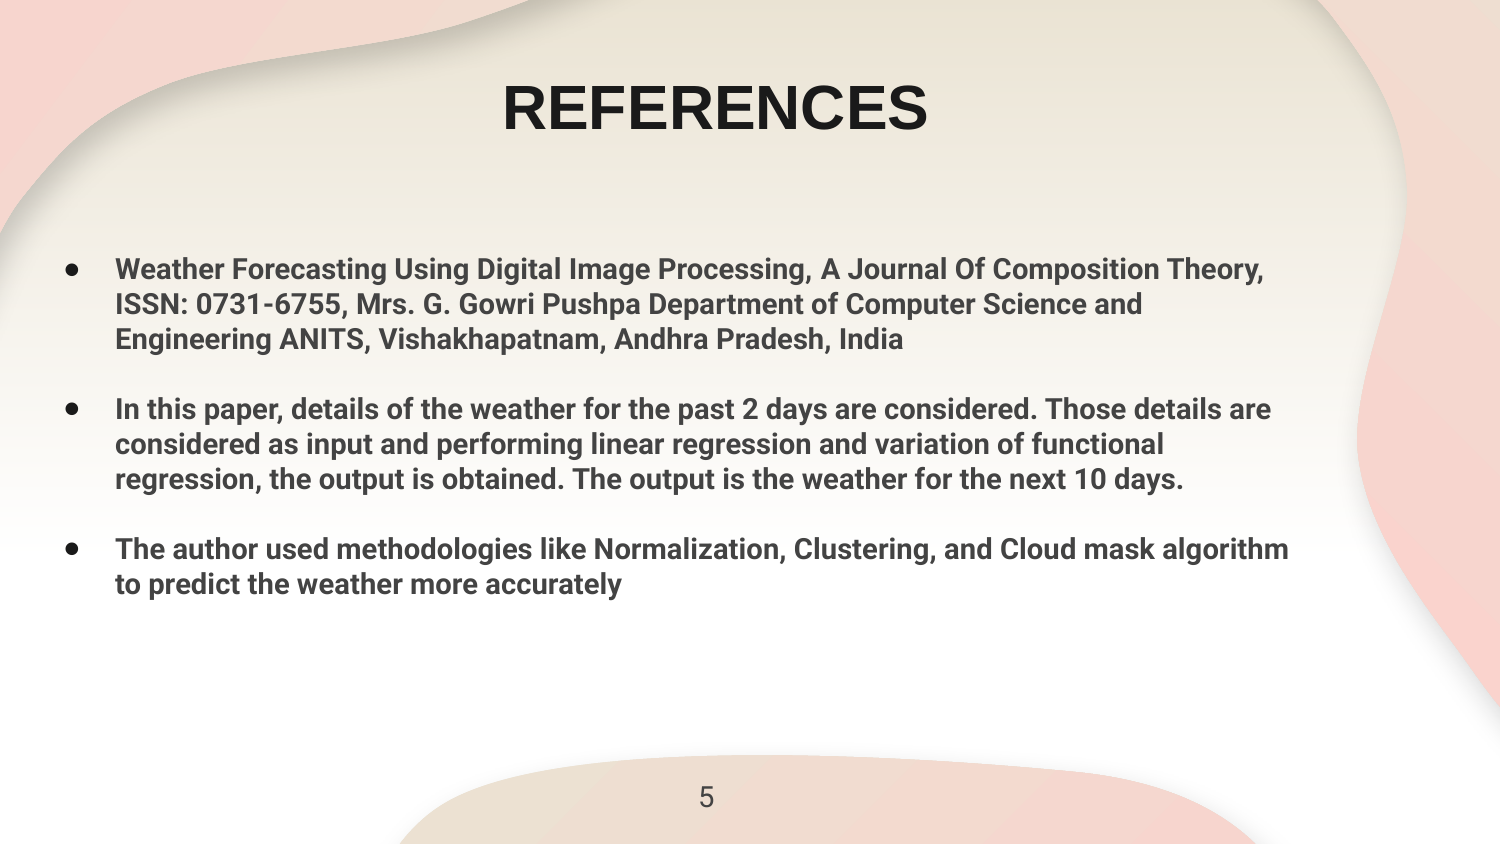

# REFERENCES
Weather Forecasting Using Digital Image Processing, A Journal Of Composition Theory, ISSN: 0731-6755, Mrs. G. Gowri Pushpa Department of Computer Science and Engineering ANITS, Vishakhapatnam, Andhra Pradesh, India

In this paper, details of the weather for the past 2 days are considered. Those details are considered as input and performing linear regression and variation of functional regression, the output is obtained. The output is the weather for the next 10 days.

The author used methodologies like Normalization, Clustering, and Cloud mask algorithm to predict the weather more accurately

5